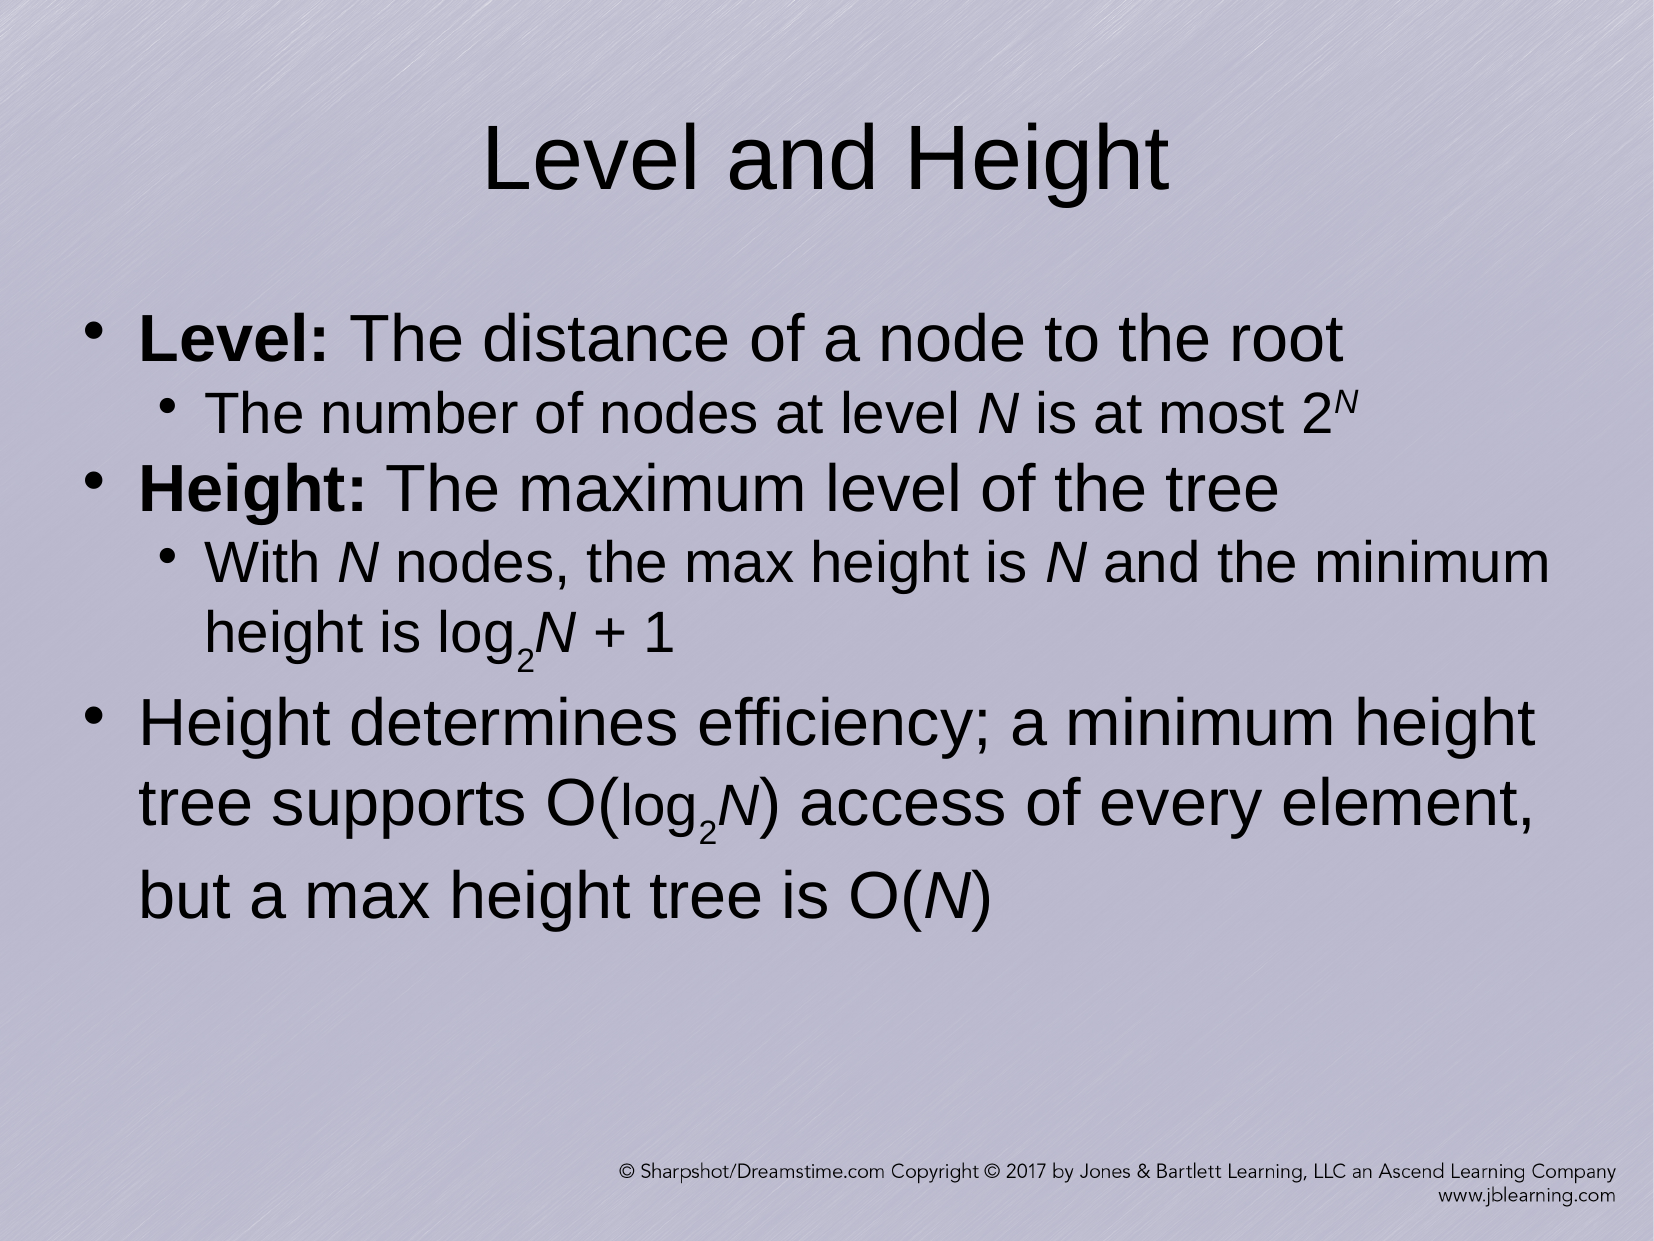

Level and Height
Level: The distance of a node to the root
The number of nodes at level N is at most 2N
Height: The maximum level of the tree
With N nodes, the max height is N and the minimum height is log2N + 1
Height determines efficiency; a minimum height tree supports O(log2N) access of every element, but a max height tree is O(N)